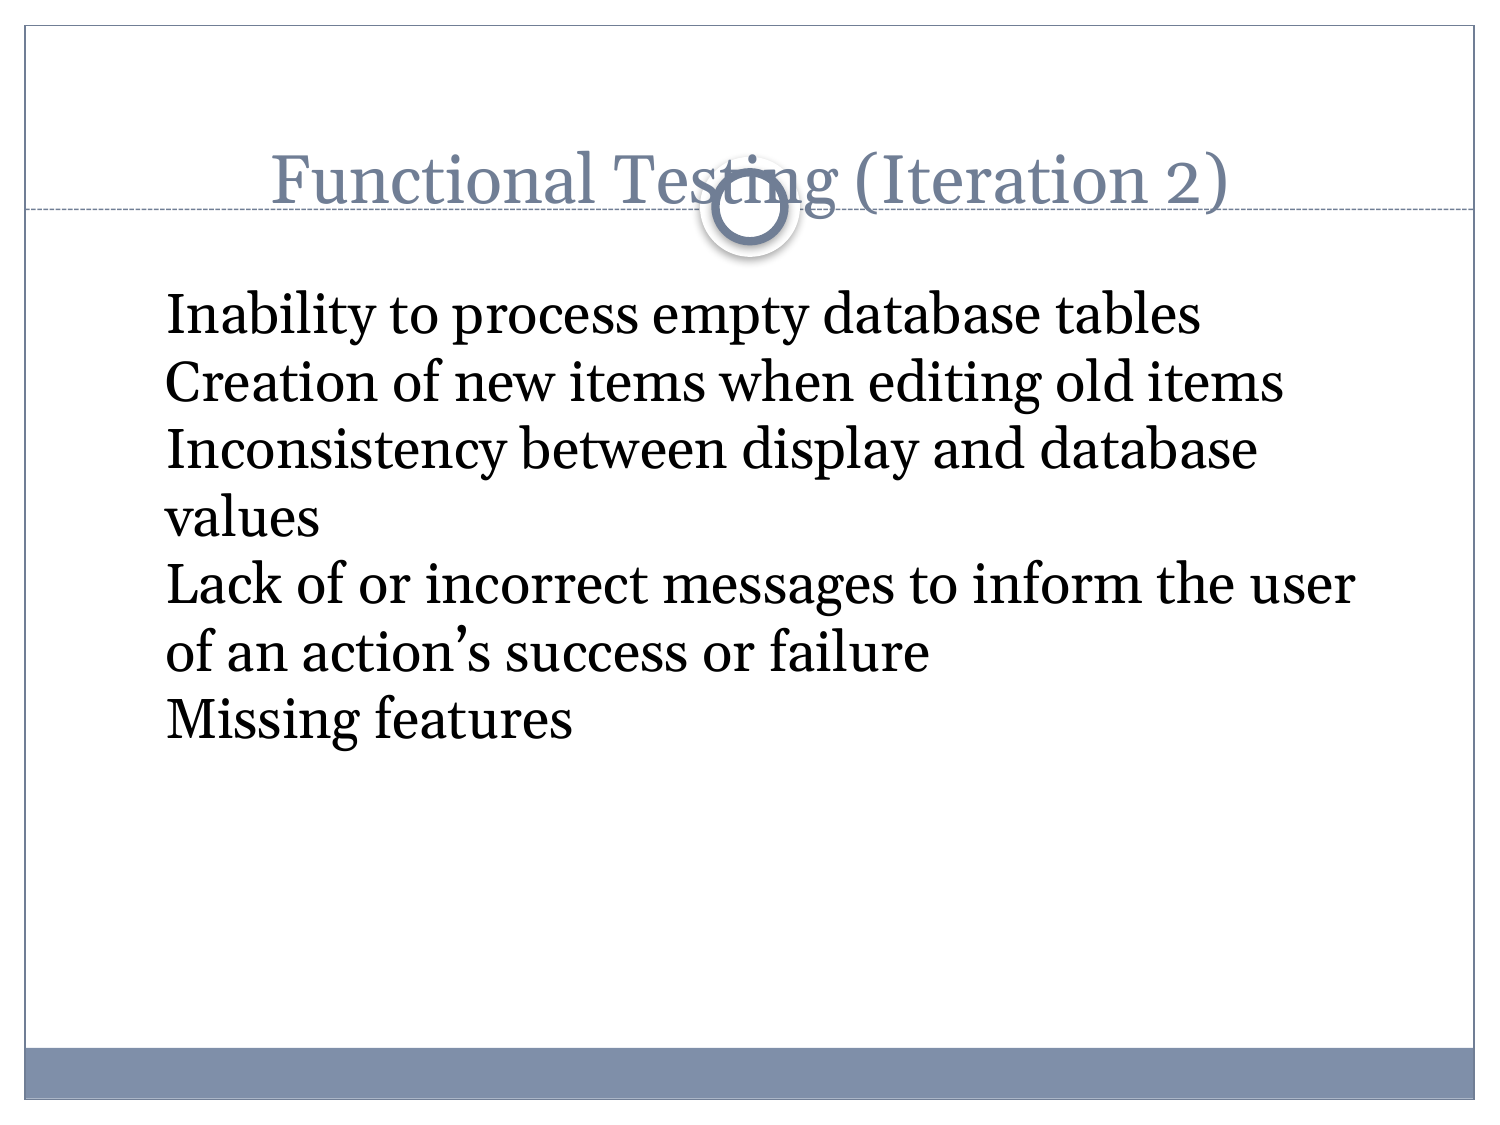

# Functional Testing (Iteration 2)
Inability to process empty database tables
Creation of new items when editing old items
Inconsistency between display and database values
Lack of or incorrect messages to inform the user of an action’s success or failure
Missing features